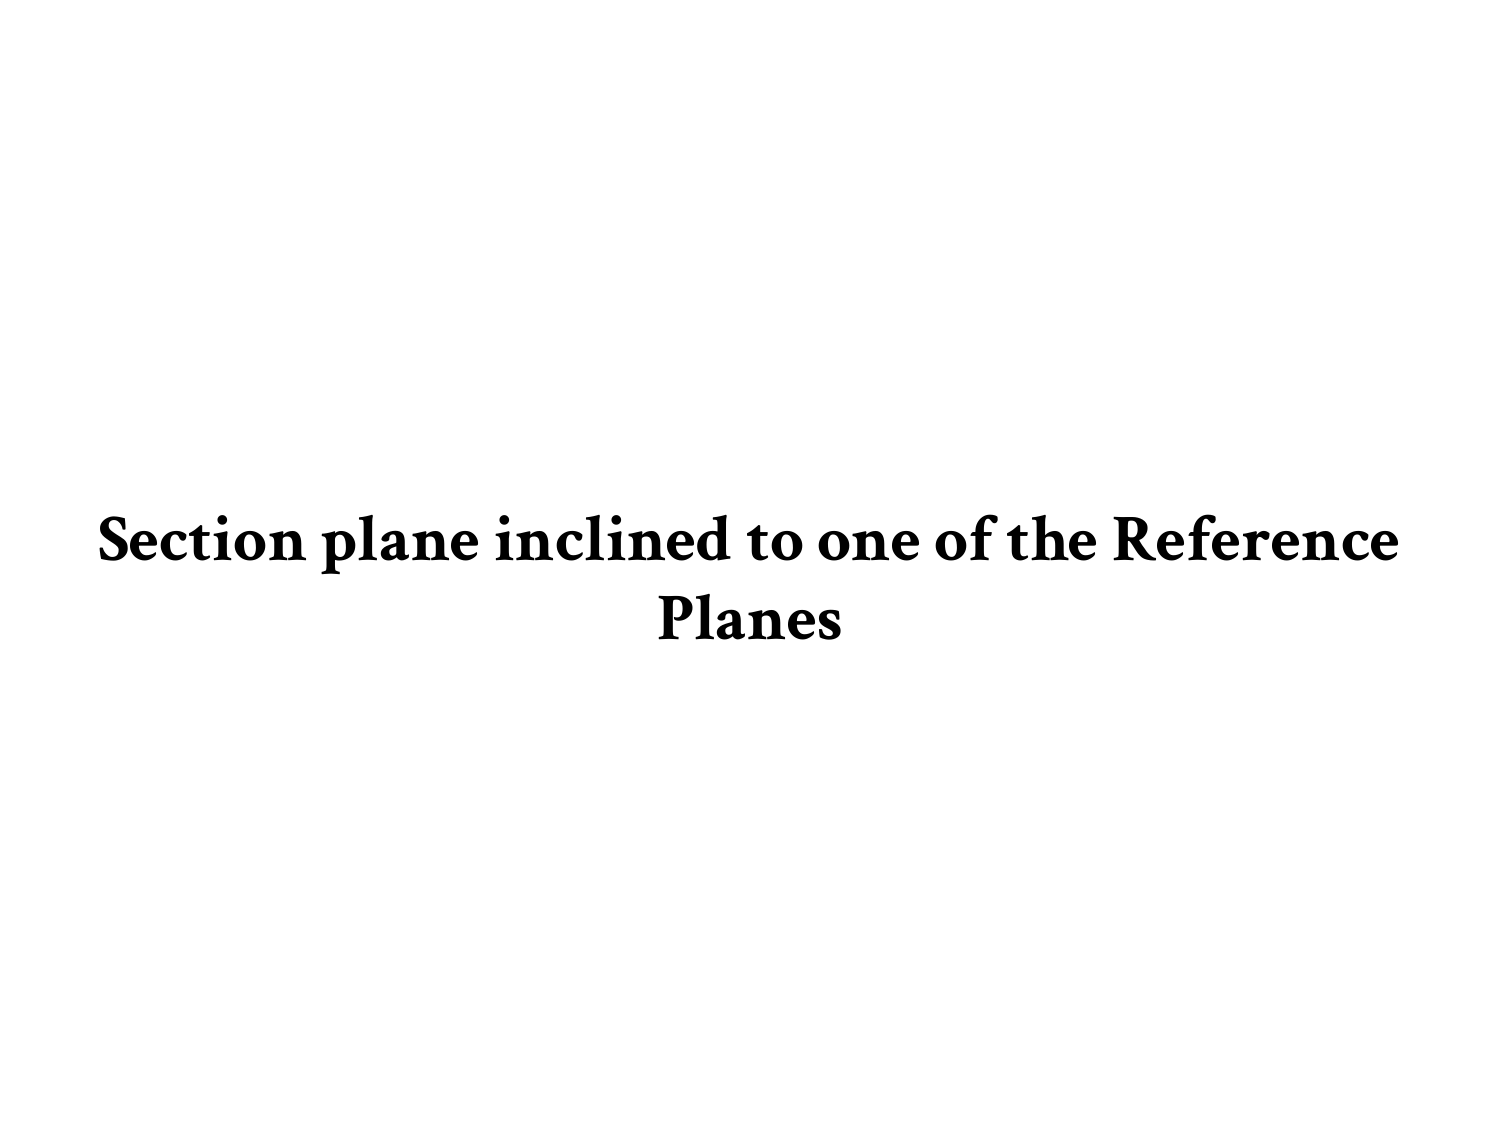

#

Section plane inclined to one of the Reference Planes